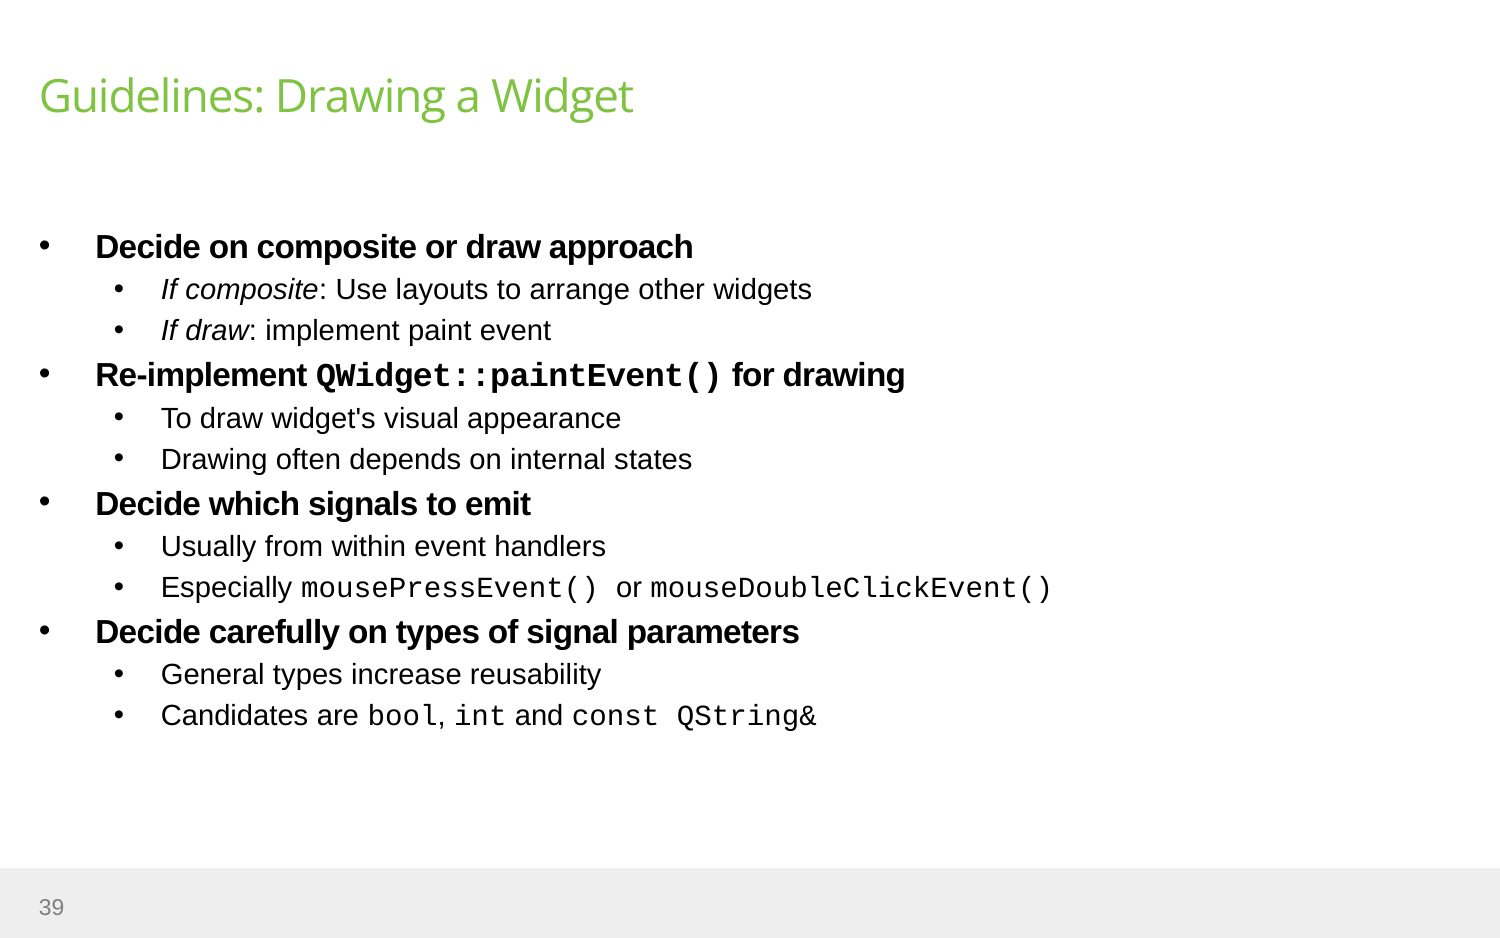

# Guidelines: Drawing a Widget
Decide on composite or draw approach
If composite: Use layouts to arrange other widgets
If draw: implement paint event
Re-implement QWidget::paintEvent() for drawing
To draw widget's visual appearance
Drawing often depends on internal states
Decide which signals to emit
Usually from within event handlers
Especially mousePressEvent() or mouseDoubleClickEvent()
Decide carefully on types of signal parameters
General types increase reusability
Candidates are bool, int and const QString&
39